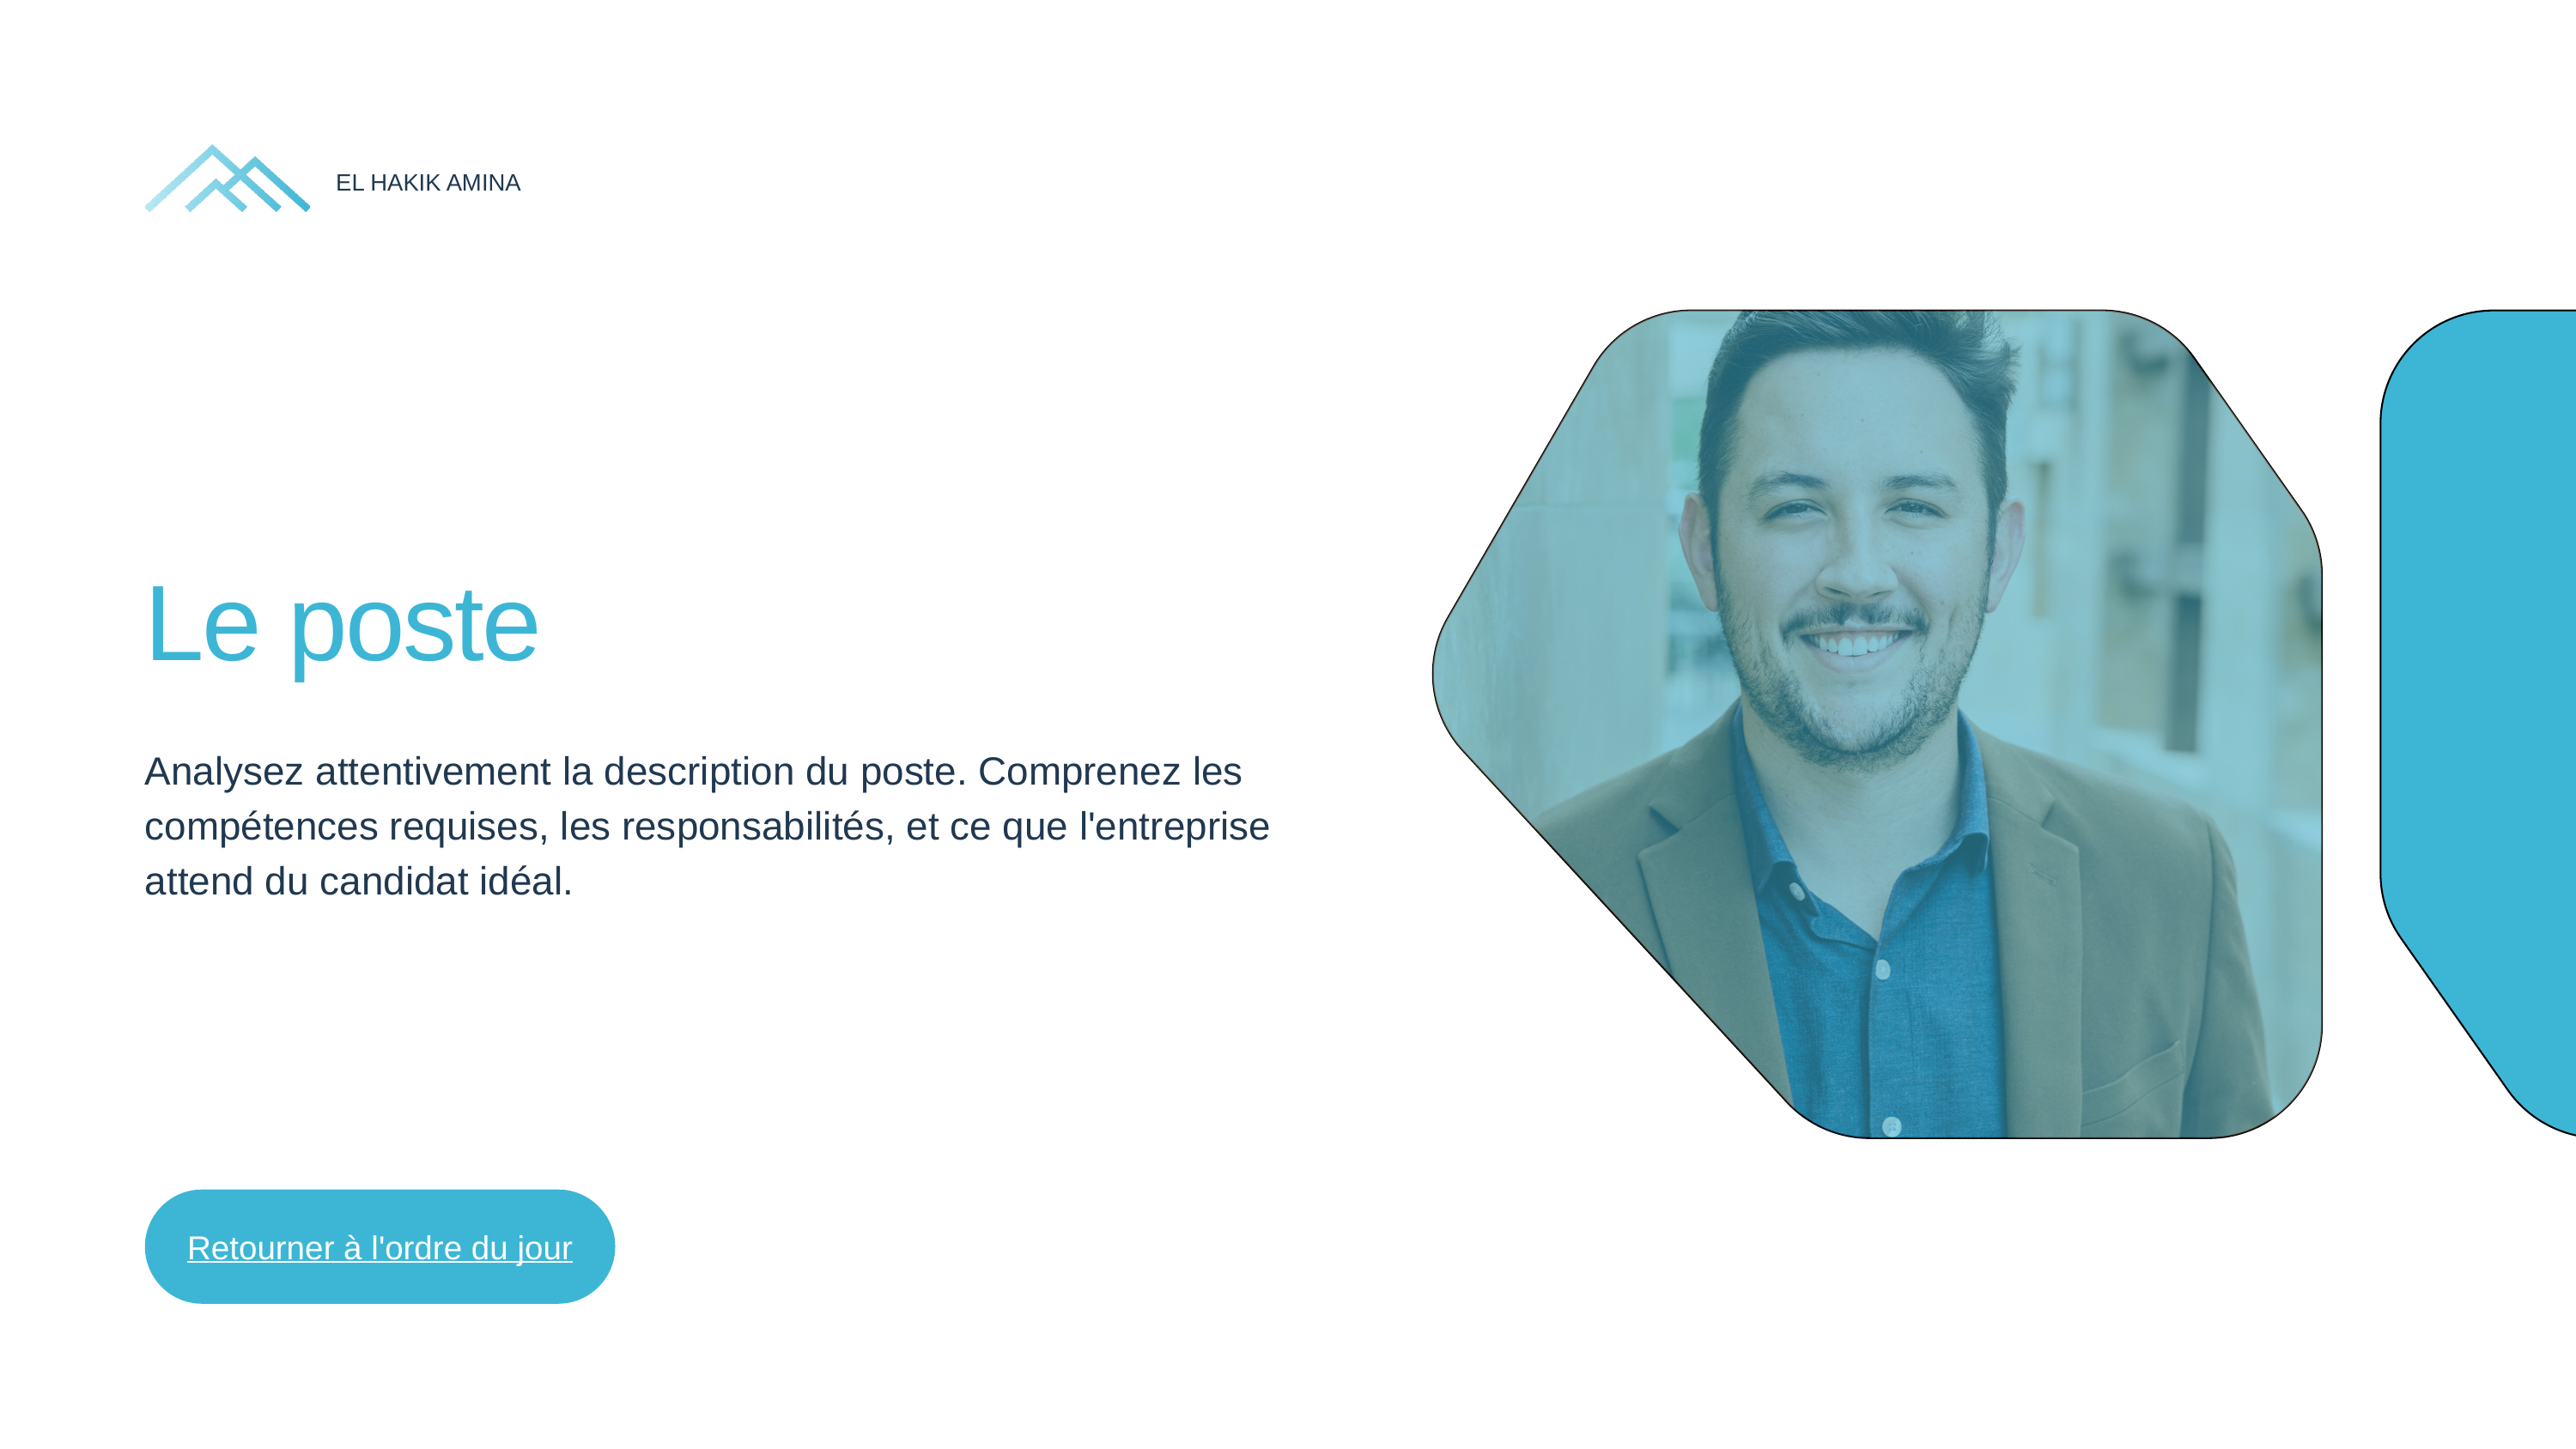

EL HAKIK AMINA

Le poste
Analysez attentivement la description du poste. Comprenez les compétences requises, les responsabilités, et ce que l'entreprise attend du candidat idéal.

Retourner à l'ordre du jour